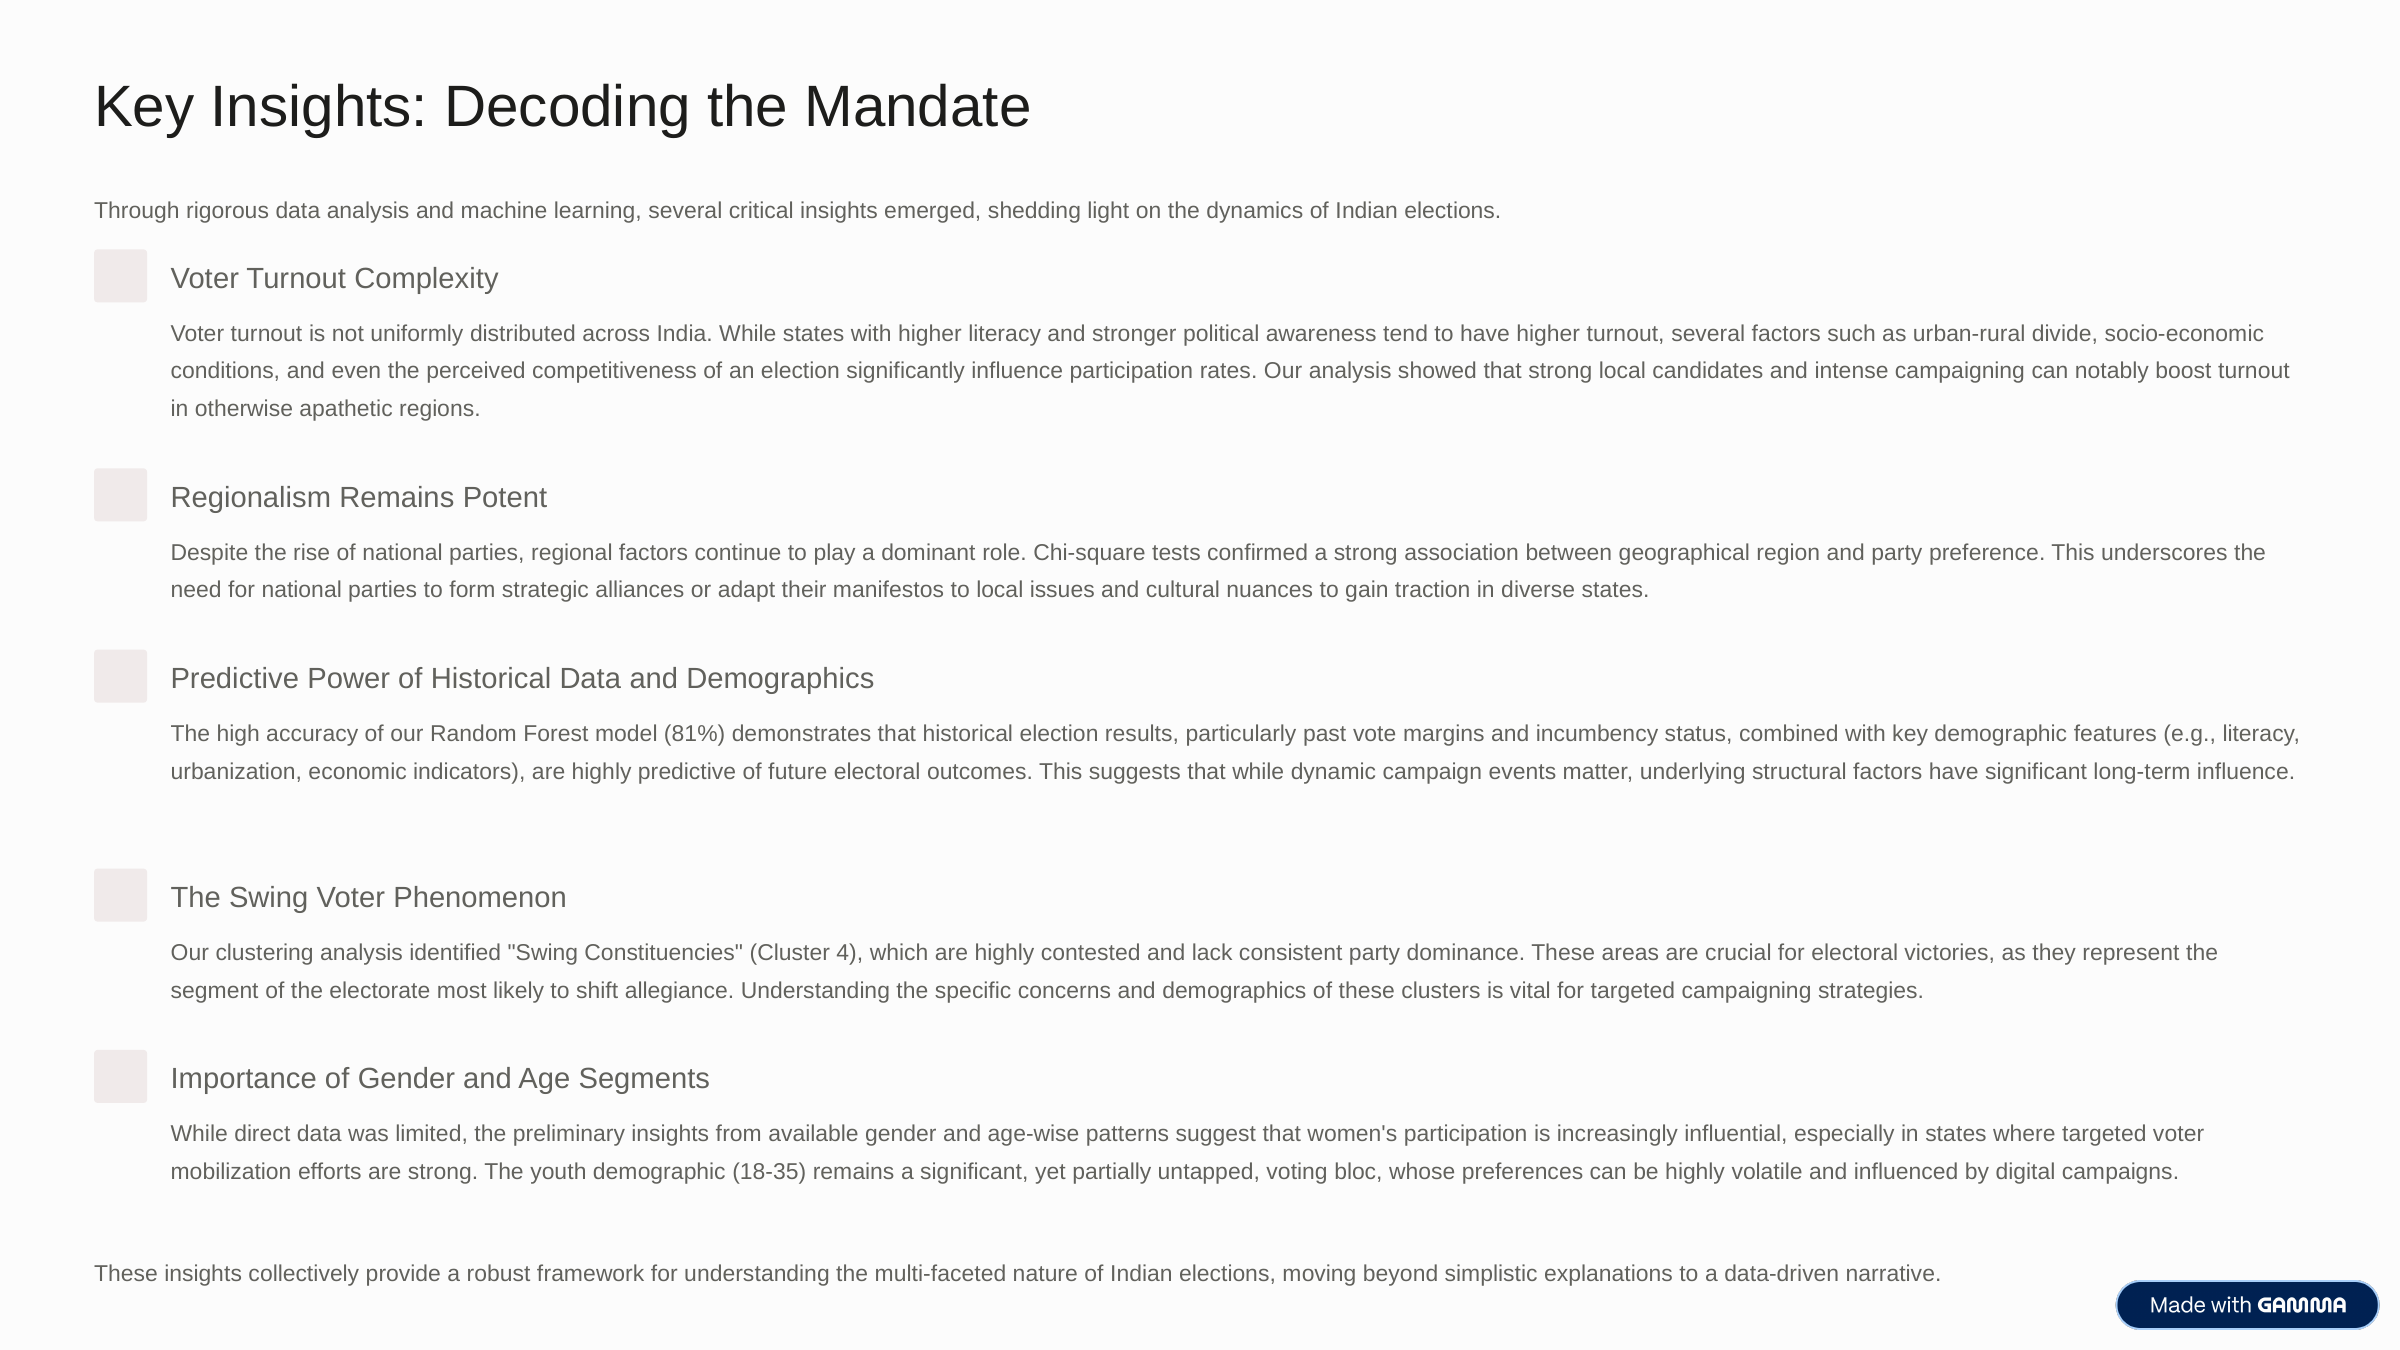

Key Insights: Decoding the Mandate
Through rigorous data analysis and machine learning, several critical insights emerged, shedding light on the dynamics of Indian elections.

Voter Turnout Complexity
Voter turnout is not uniformly distributed across India. While states with higher literacy and stronger political awareness tend to have higher turnout, several factors such as urban-rural divide, socio-economic conditions, and even the perceived competitiveness of an election significantly influence participation rates. Our analysis showed that strong local candidates and intense campaigning can notably boost turnout in otherwise apathetic regions.

Regionalism Remains Potent
Despite the rise of national parties, regional factors continue to play a dominant role. Chi-square tests confirmed a strong association between geographical region and party preference. This underscores the need for national parties to form strategic alliances or adapt their manifestos to local issues and cultural nuances to gain traction in diverse states.

Predictive Power of Historical Data and Demographics
The high accuracy of our Random Forest model (81%) demonstrates that historical election results, particularly past vote margins and incumbency status, combined with key demographic features (e.g., literacy, urbanization, economic indicators), are highly predictive of future electoral outcomes. This suggests that while dynamic campaign events matter, underlying structural factors have significant long-term influence.

The Swing Voter Phenomenon
Our clustering analysis identified "Swing Constituencies" (Cluster 4), which are highly contested and lack consistent party dominance. These areas are crucial for electoral victories, as they represent the segment of the electorate most likely to shift allegiance. Understanding the specific concerns and demographics of these clusters is vital for targeted campaigning strategies.

Importance of Gender and Age Segments
While direct data was limited, the preliminary insights from available gender and age-wise patterns suggest that women's participation is increasingly influential, especially in states where targeted voter mobilization efforts are strong. The youth demographic (18-35) remains a significant, yet partially untapped, voting bloc, whose preferences can be highly volatile and influenced by digital campaigns.
These insights collectively provide a robust framework for understanding the multi-faceted nature of Indian elections, moving beyond simplistic explanations to a data-driven narrative.